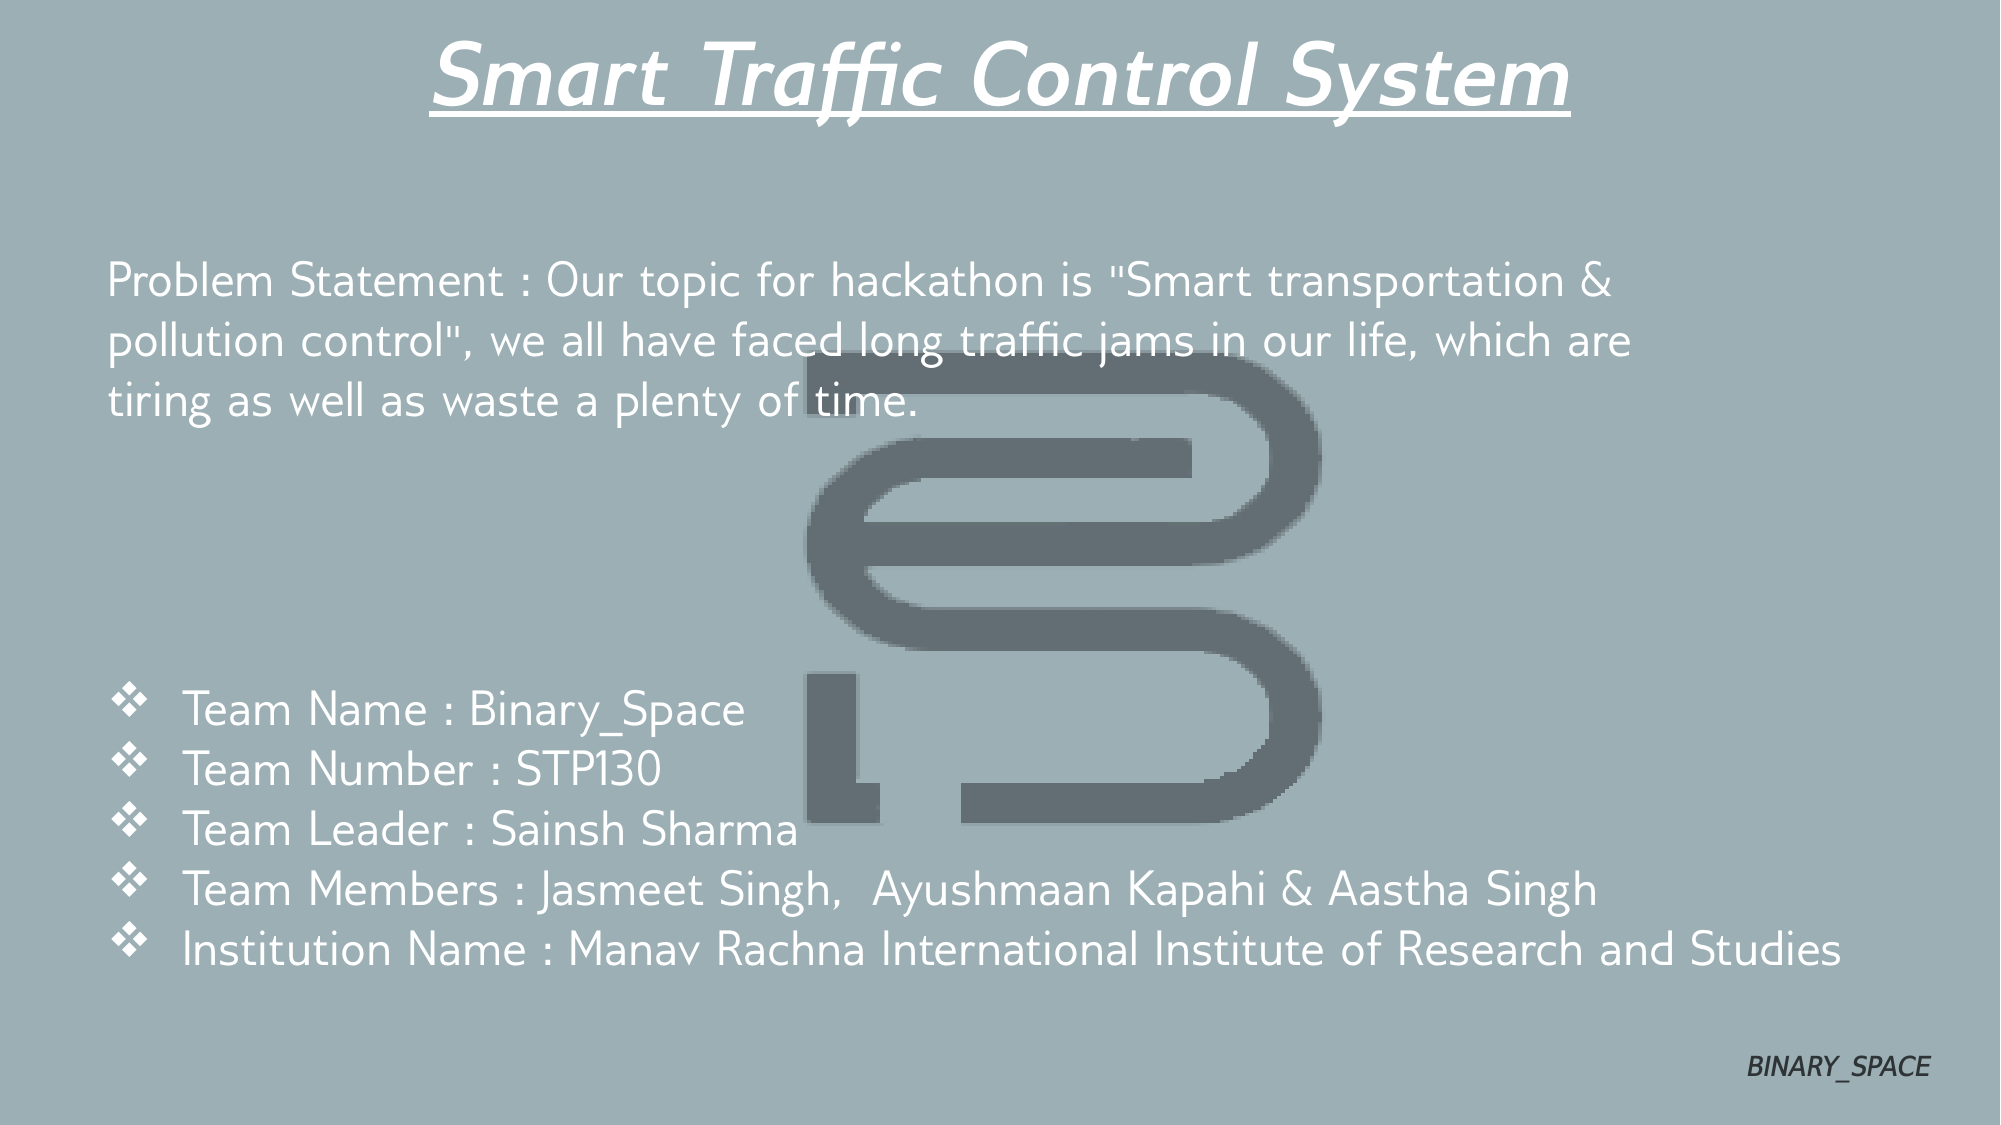

Smart Traffic Control System
Problem Statement : Our topic for hackathon is "Smart transportation & pollution control", we all have faced long traffic jams in our life, which are tiring as well as waste a plenty of time.
Team Name : Binary_Space
Team Number : STP130
Team Leader : Sainsh Sharma
Team Members : Jasmeet Singh,  Ayushmaan Kapahi & Aastha Singh
Institution Name : Manav Rachna International Institute of Research and Studies
BINARY_SPACE